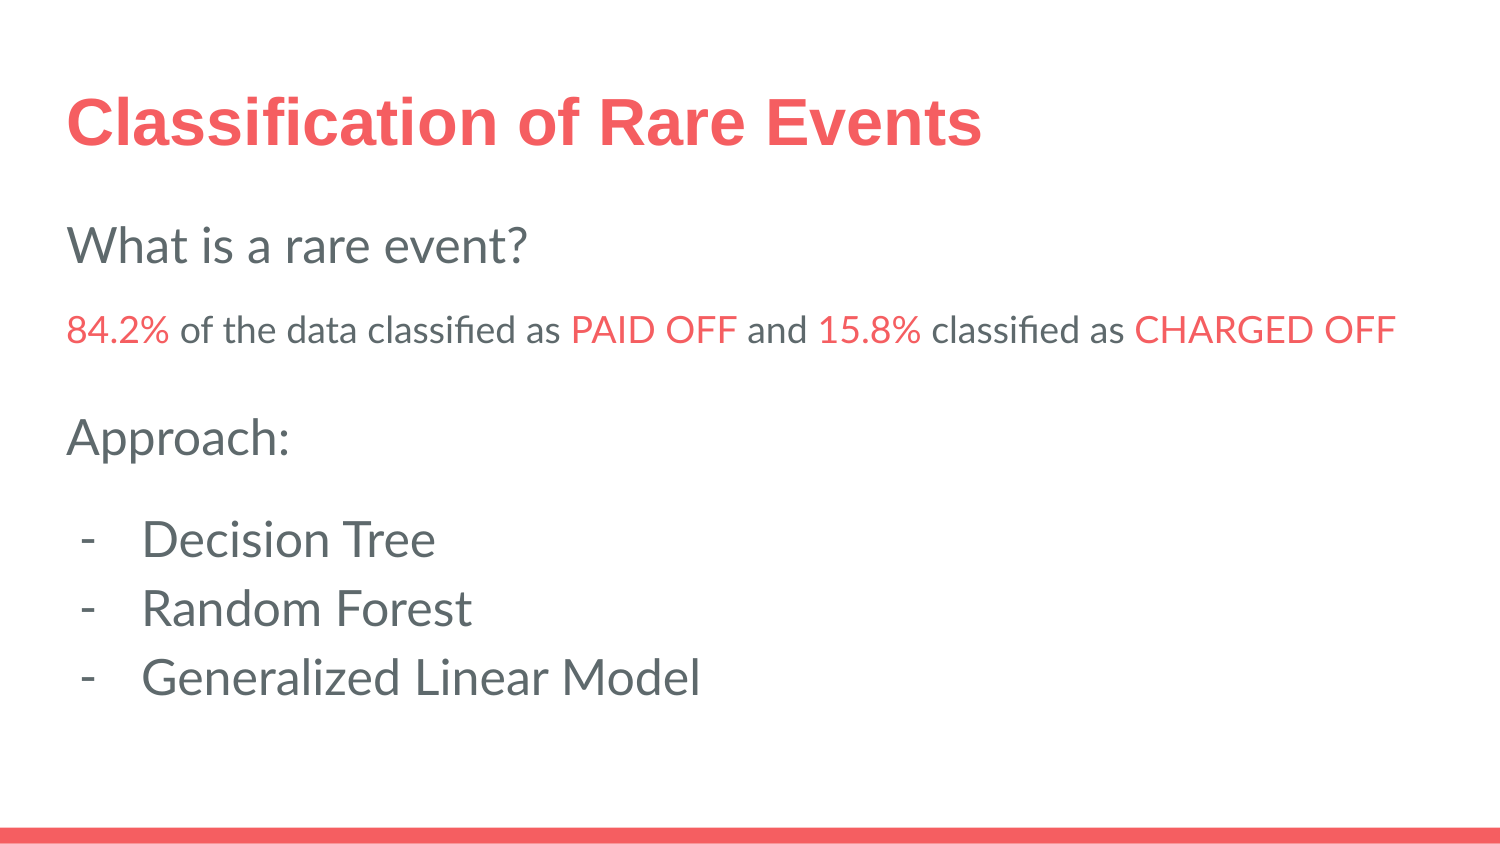

# Classification of Rare Events
What is a rare event?
84.2% of the data classified as PAID OFF and 15.8% classified as CHARGED OFF

Approach:
Decision Tree
Random Forest
Generalized Linear Model